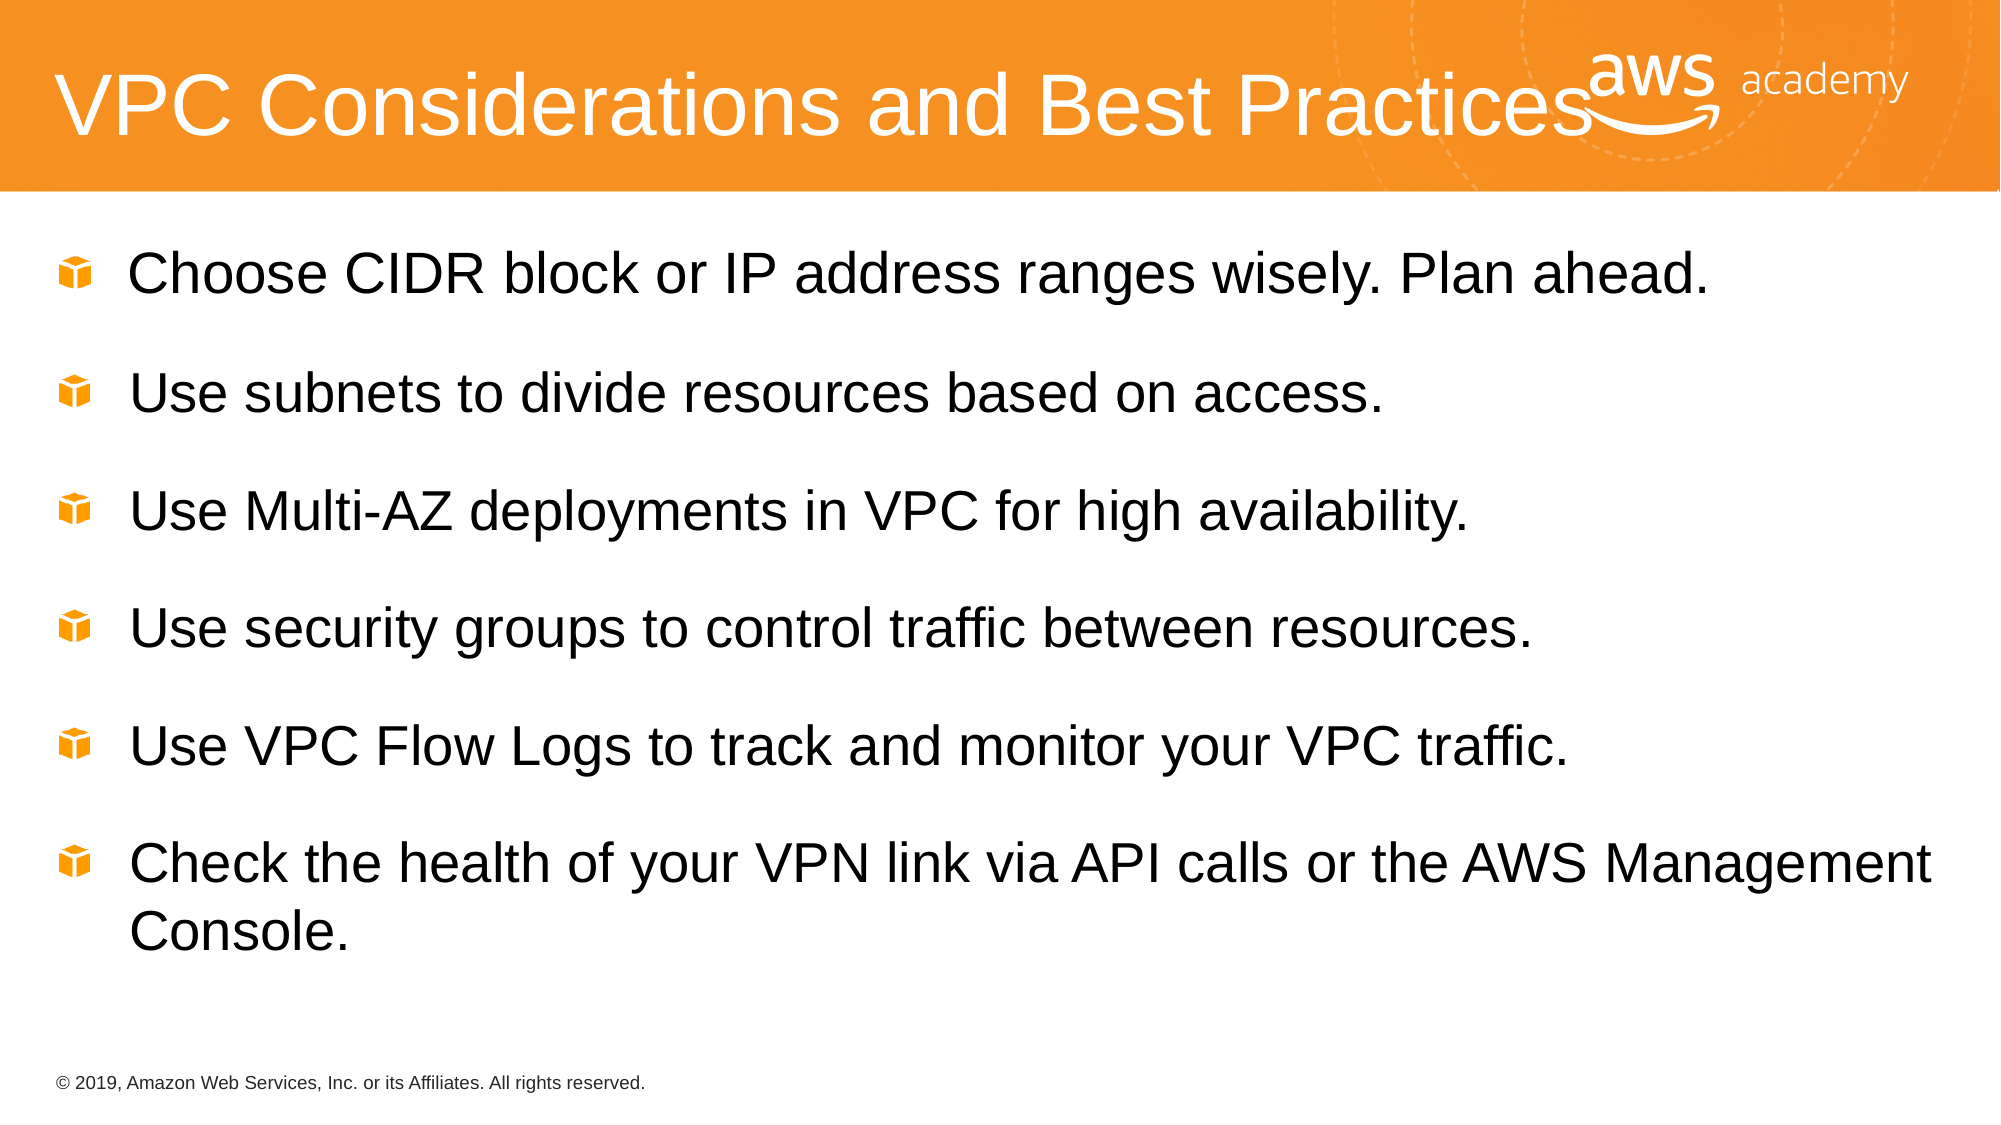

# VPC Considerations and Best Practices
  Choose CIDR block or IP address ranges wisely. Plan ahead.
Use subnets to divide resources based on access.
Use Multi-AZ deployments in VPC for high availability.
Use security groups to control traffic between resources.
Use VPC Flow Logs to track and monitor your VPC traffic.
Check the health of your VPN link via API calls or the AWS Management Console.